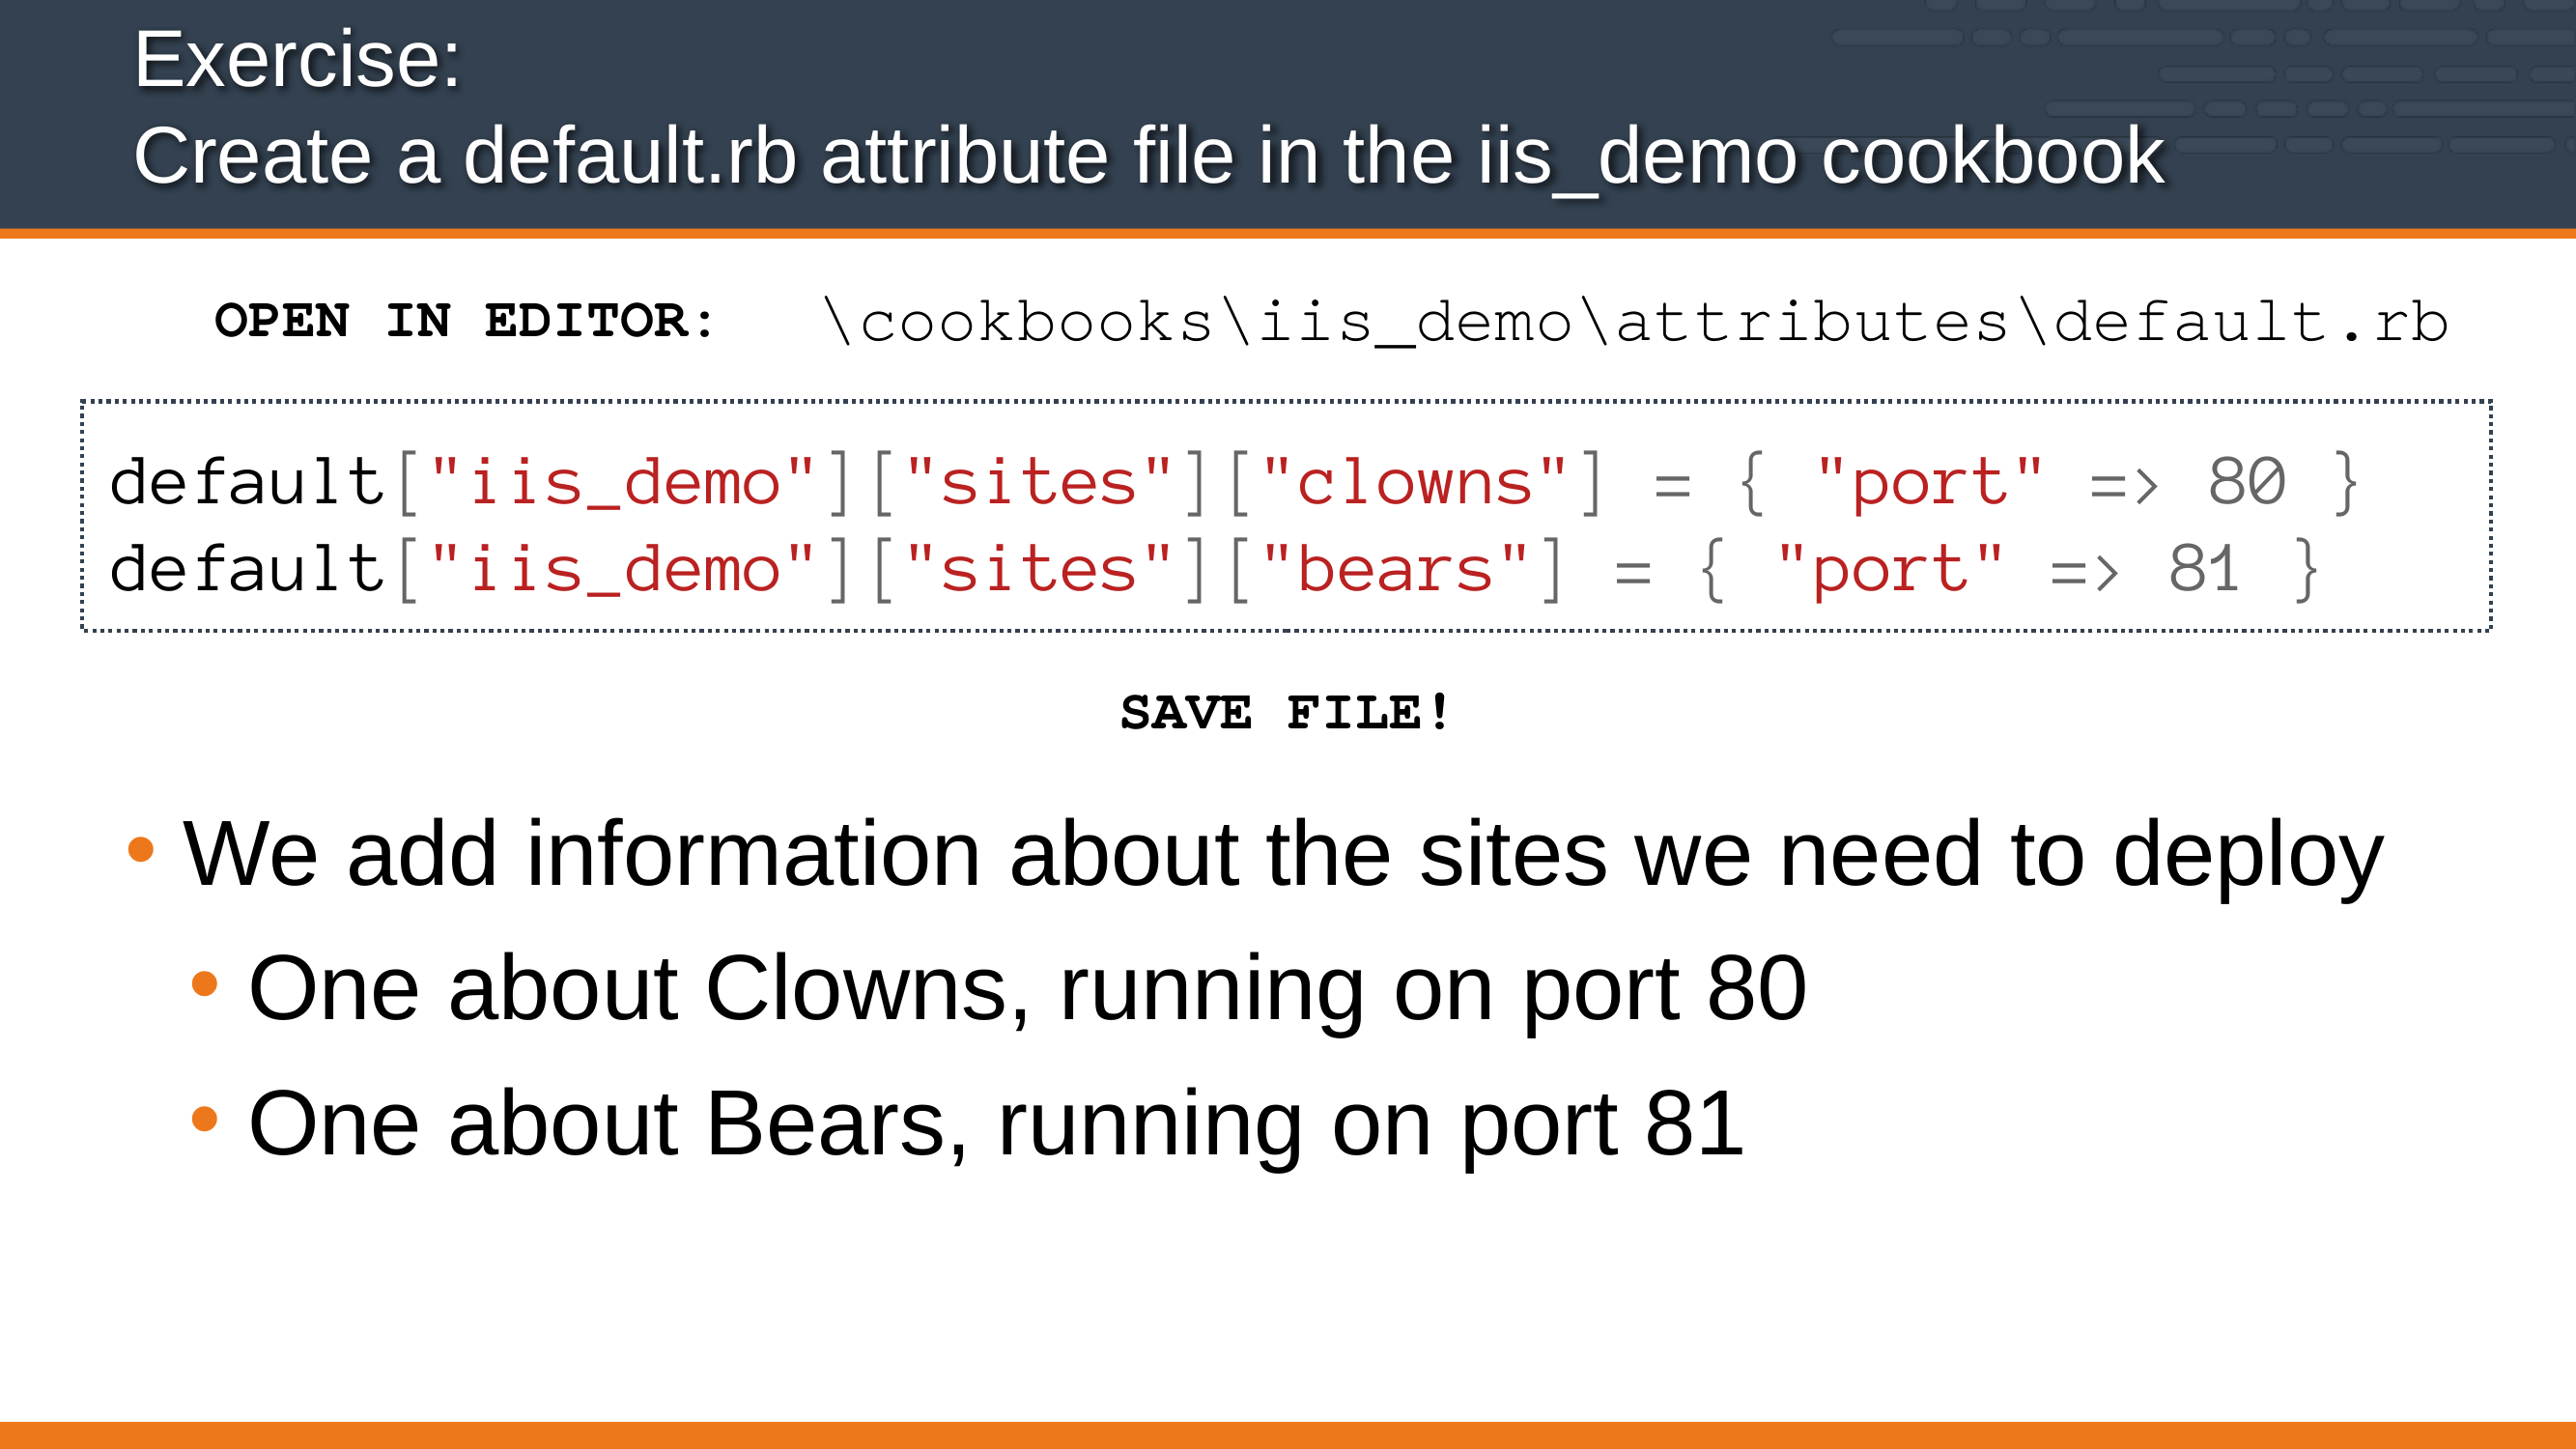

# Exercise: Create a default.rb attribute file in the iis_demo cookbook
\cookbooks\iis_demo\attributes\default.rb
OPEN IN EDITOR:
default["iis_demo"]["sites"]["clowns"] = { "port" => 80 }
default["iis_demo"]["sites"]["bears"] = { "port" => 81 }
SAVE FILE!
We add information about the sites we need to deploy
One about Clowns, running on port 80
One about Bears, running on port 81